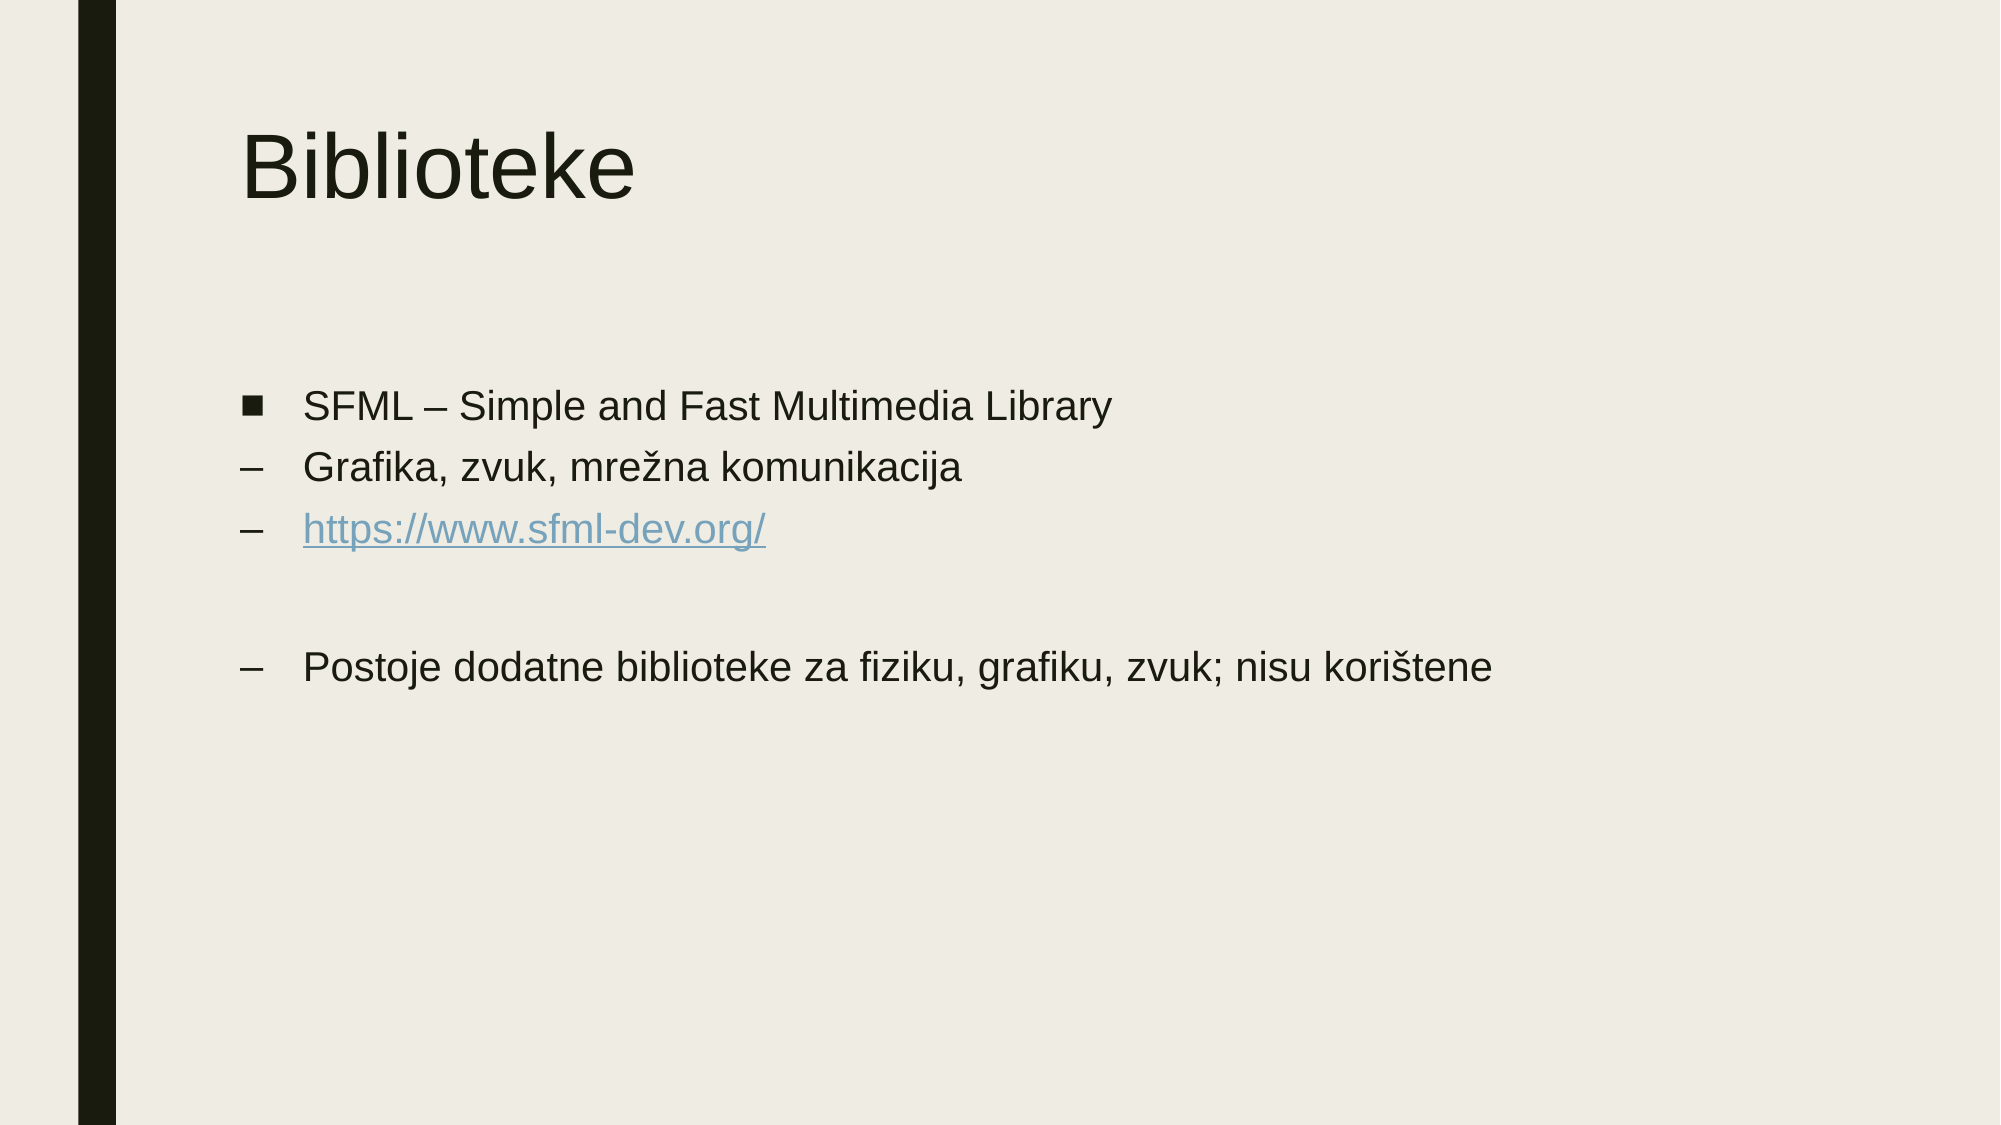

# Biblioteke
SFML – Simple and Fast Multimedia Library
Grafika, zvuk, mrežna komunikacija
https://www.sfml-dev.org/

Postoje dodatne biblioteke za fiziku, grafiku, zvuk; nisu korištene